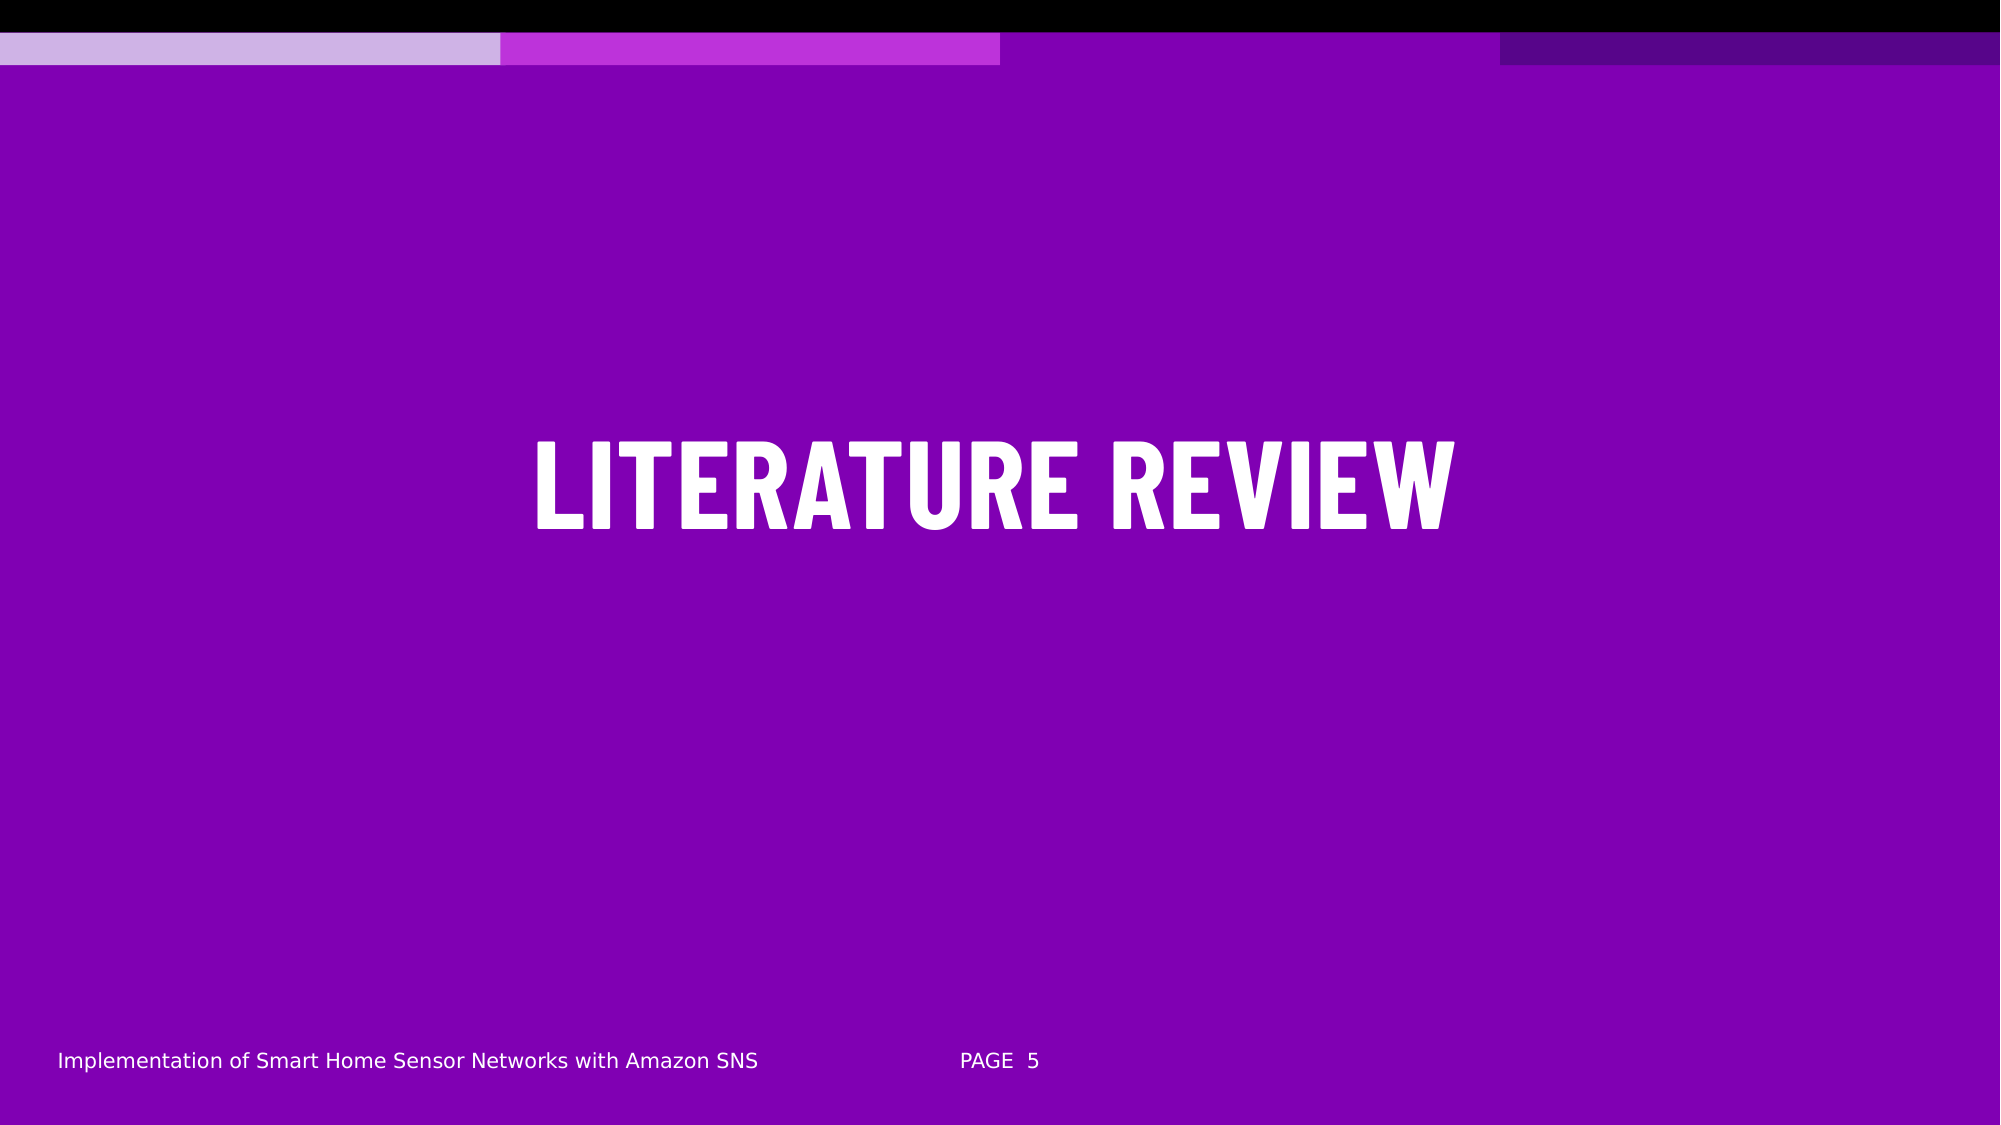

# Literature review
Implementation of Smart Home Sensor Networks with Amazon SNS
PAGE  5